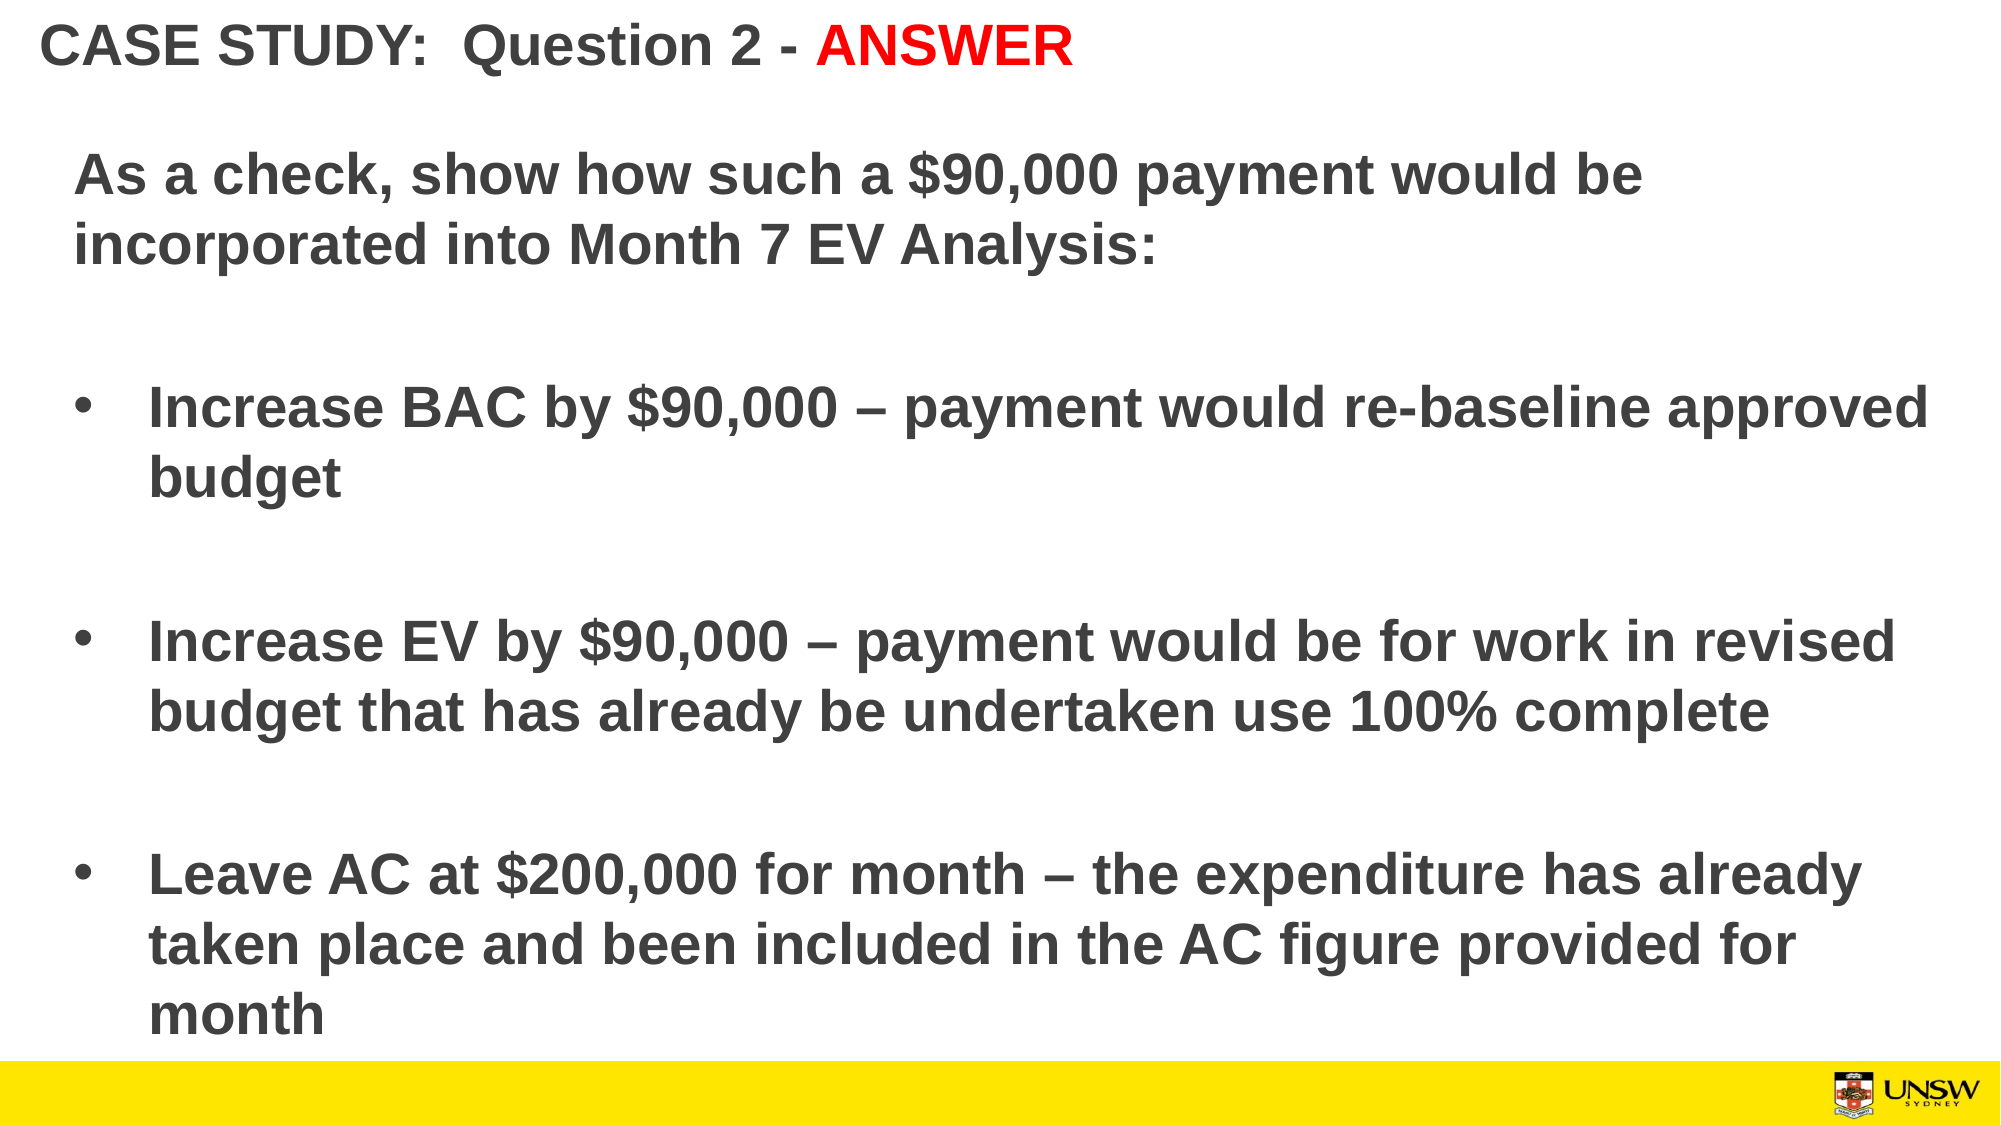

# CASE STUDY:  Question 2 - ANSWER

As a check, show how such a $90,000 payment would be incorporated into Month 7 EV Analysis:

Increase BAC by $90,000 – payment would re-baseline approved budget

Increase EV by $90,000 – payment would be for work in revised budget that has already be undertaken use 100% complete

Leave AC at $200,000 for month – the expenditure has already taken place and been included in the AC figure provided for month